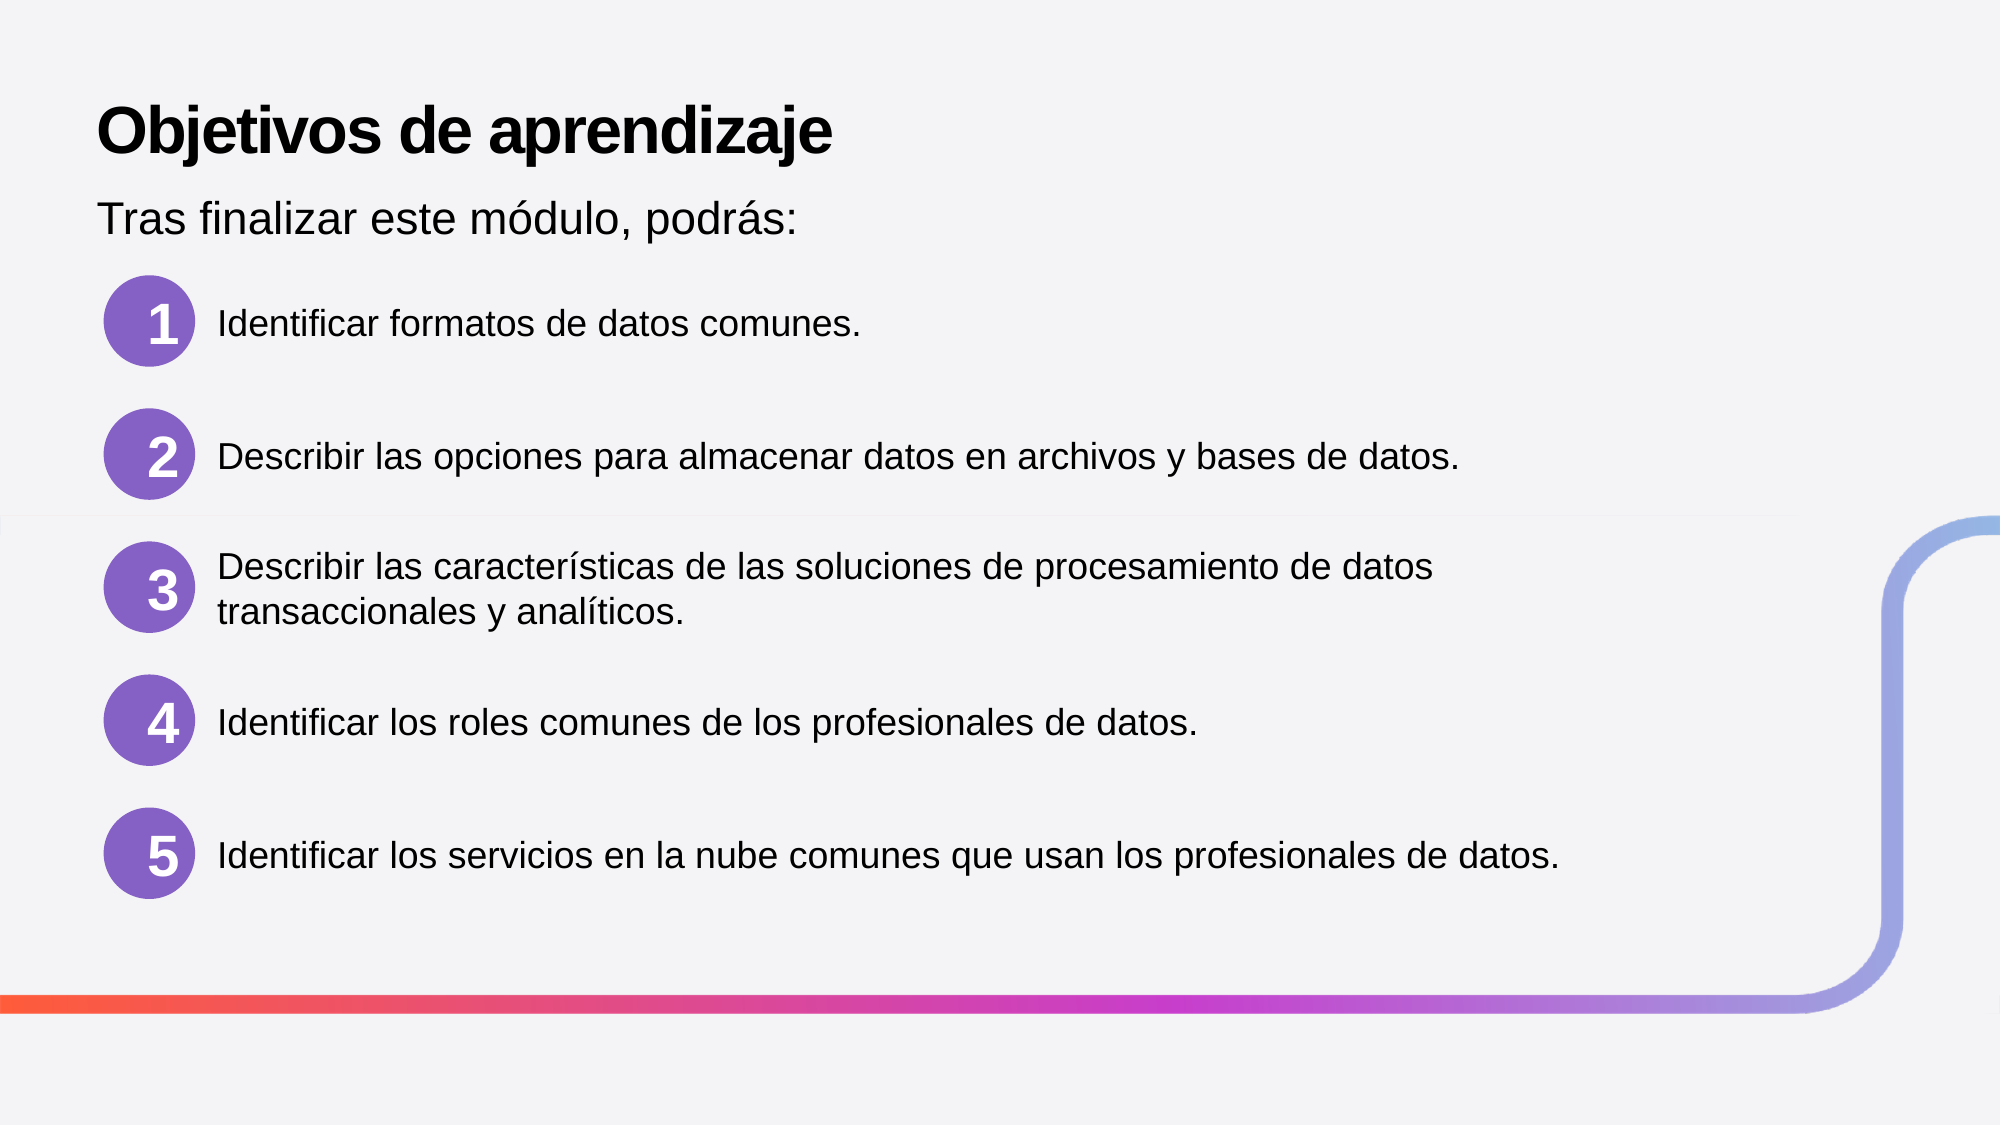

# Objetivos de aprendizaje
Tras finalizar este módulo, podrás:
1
Identificar formatos de datos comunes.
Describir las opciones para almacenar datos en archivos y bases de datos.
2
Describir las características de las soluciones de procesamiento de datos transaccionales y analíticos.
3
4
Identificar los roles comunes de los profesionales de datos.
5
Identificar los servicios en la nube comunes que usan los profesionales de datos.